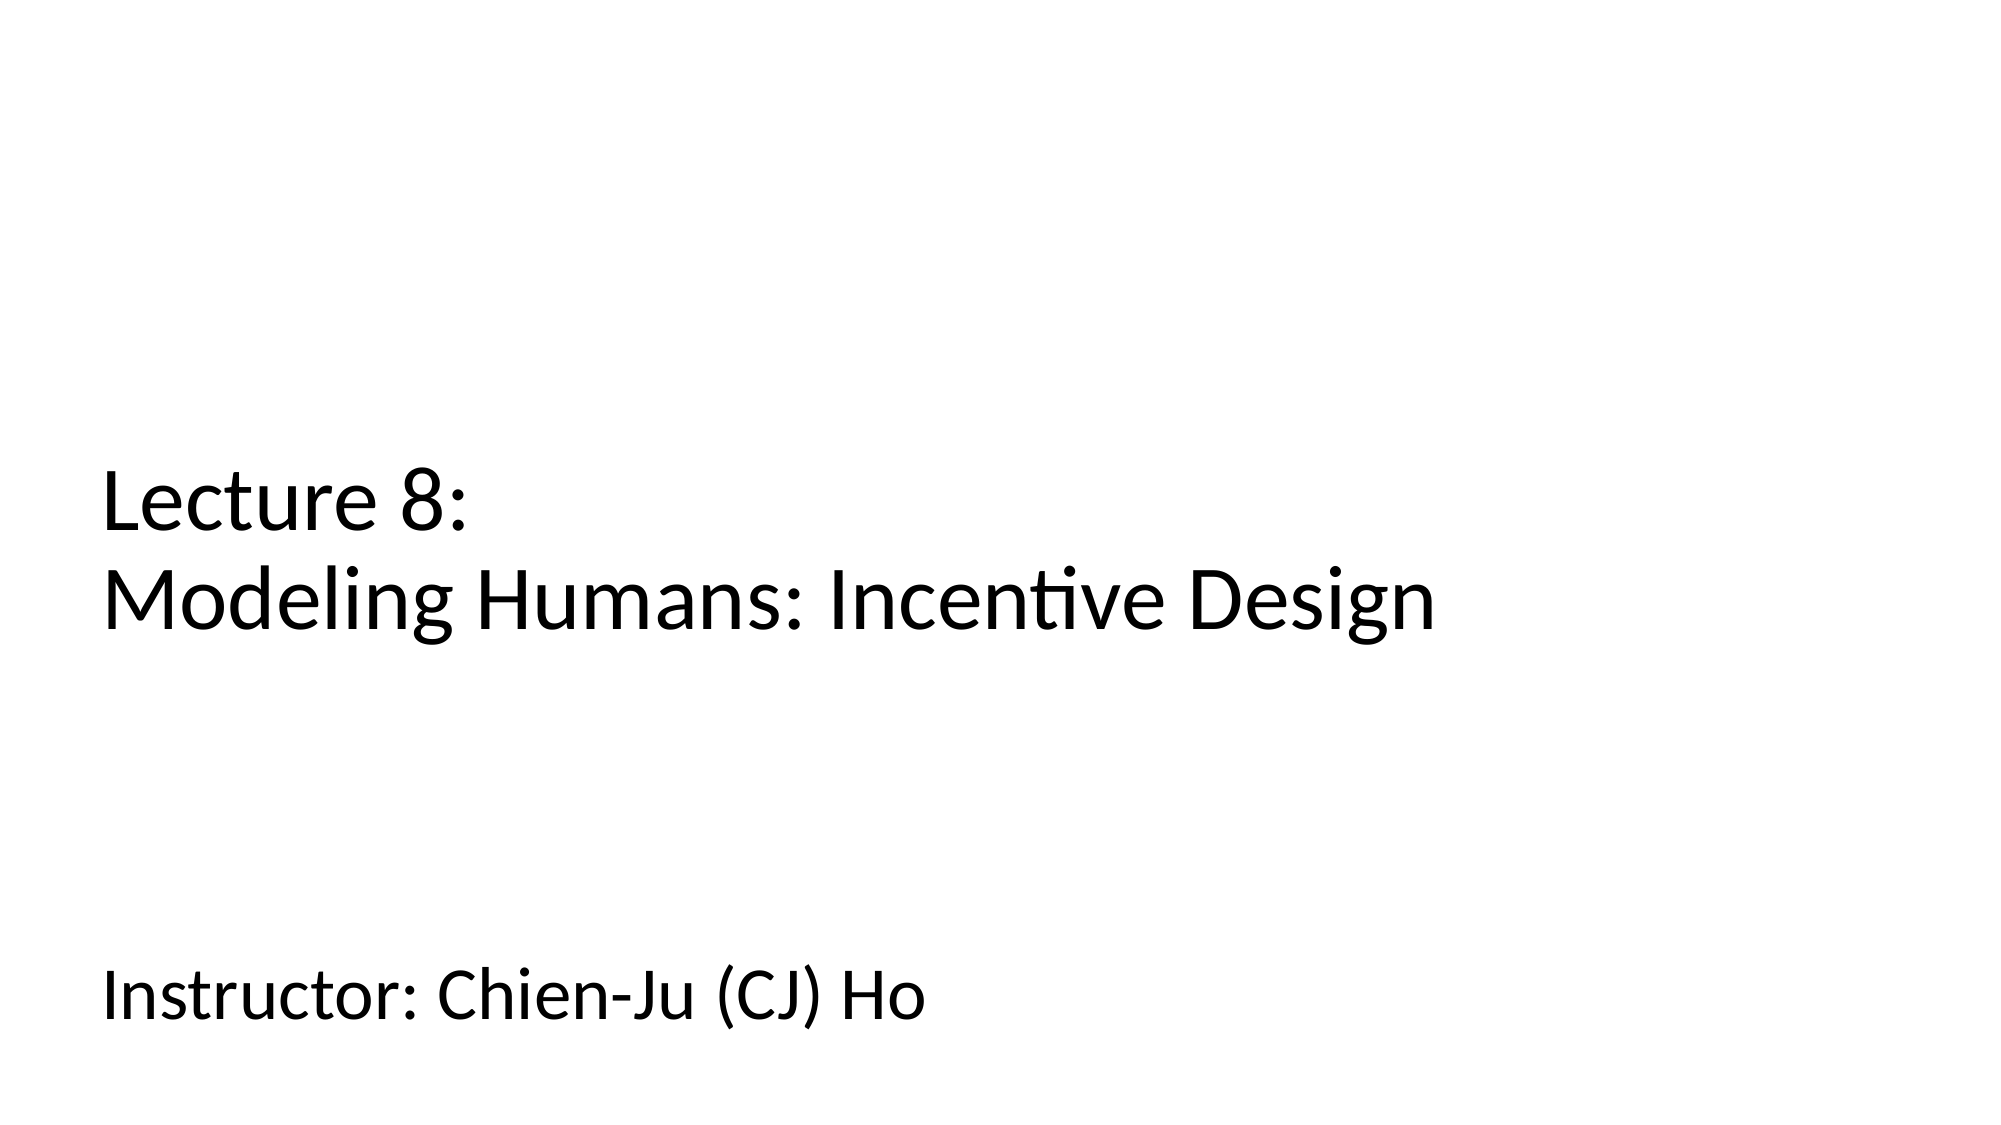

# Lecture 8: Modeling Humans: Incentive Design

Instructor: Chien-Ju (CJ) Ho